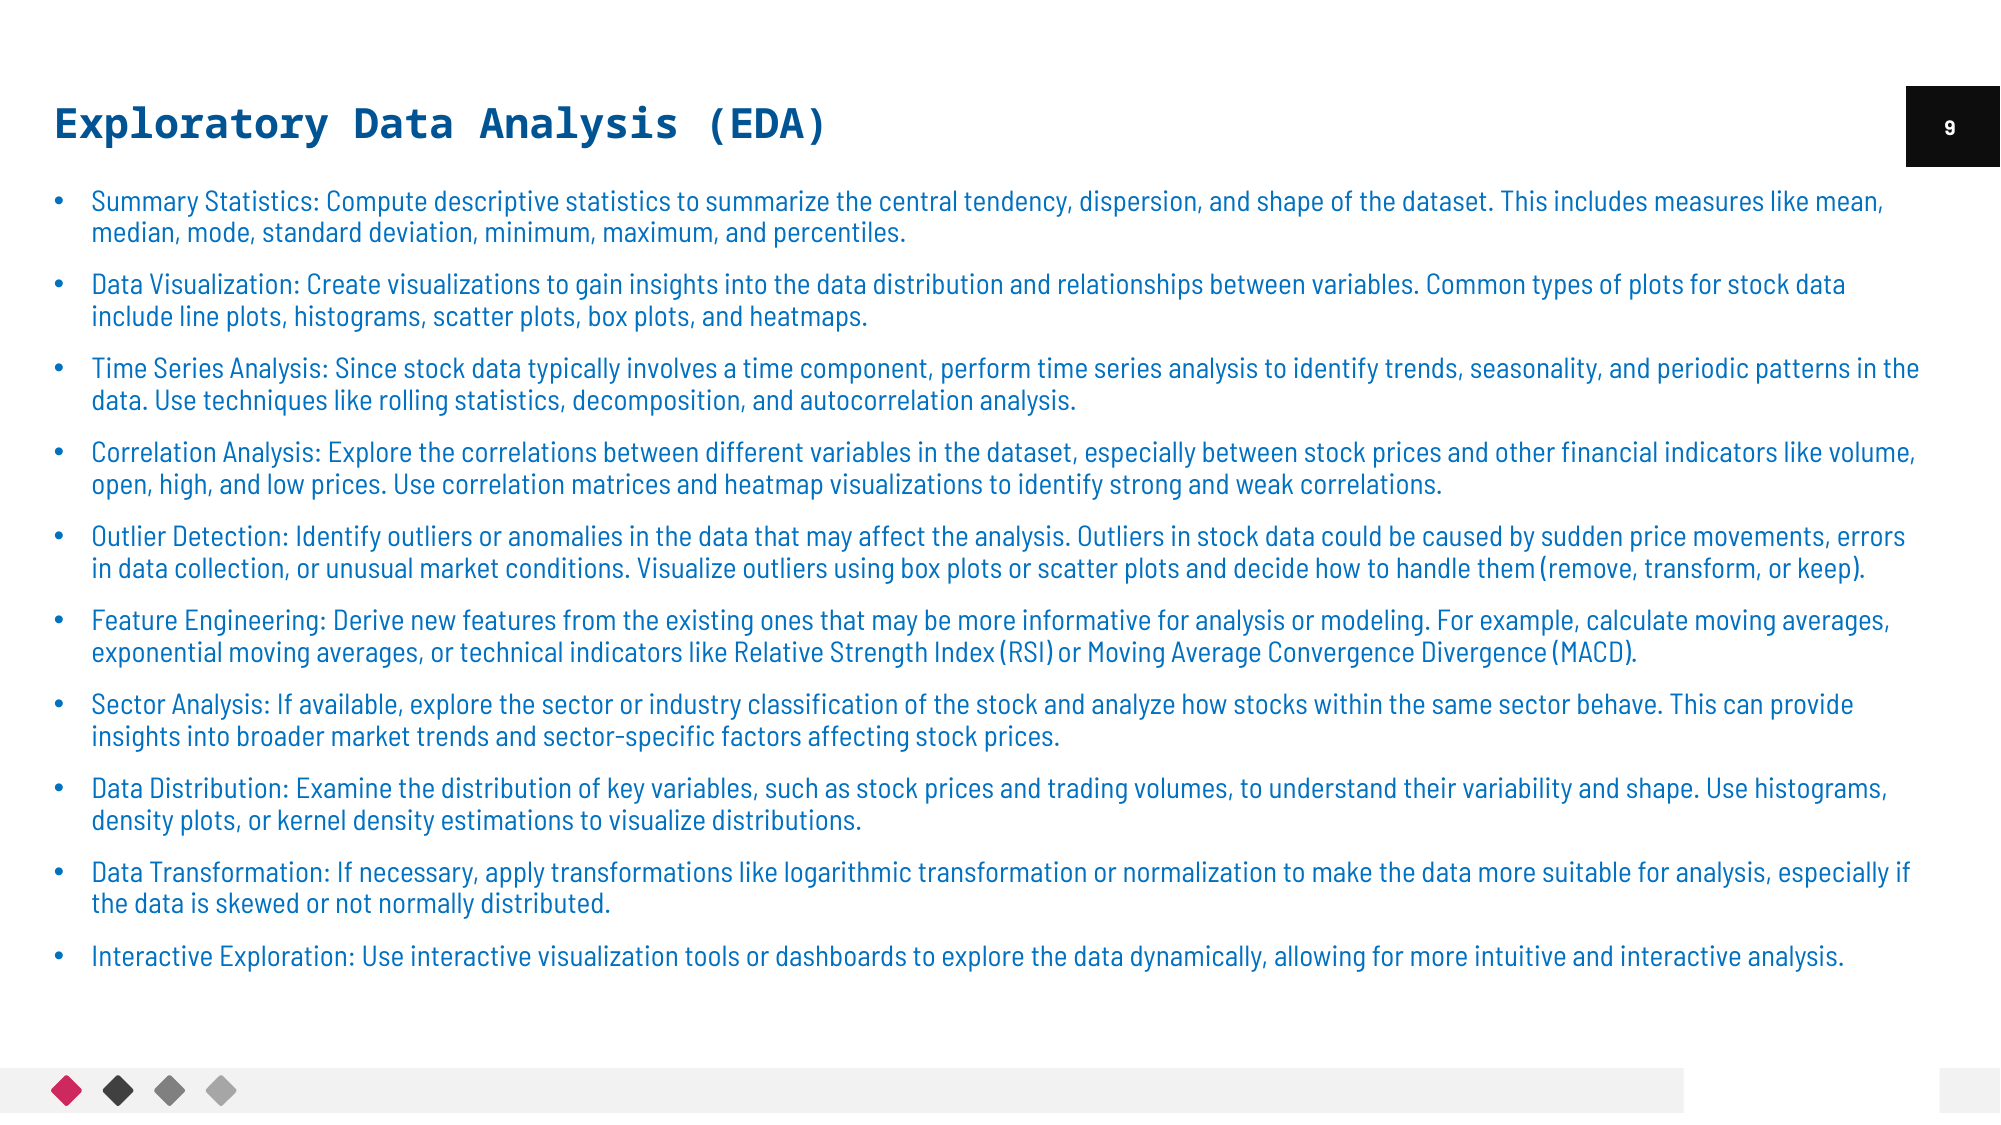

Exploratory Data Analysis (EDA)
9
Summary Statistics: Compute descriptive statistics to summarize the central tendency, dispersion, and shape of the dataset. This includes measures like mean, median, mode, standard deviation, minimum, maximum, and percentiles.
Data Visualization: Create visualizations to gain insights into the data distribution and relationships between variables. Common types of plots for stock data include line plots, histograms, scatter plots, box plots, and heatmaps.
Time Series Analysis: Since stock data typically involves a time component, perform time series analysis to identify trends, seasonality, and periodic patterns in the data. Use techniques like rolling statistics, decomposition, and autocorrelation analysis.
Correlation Analysis: Explore the correlations between different variables in the dataset, especially between stock prices and other financial indicators like volume, open, high, and low prices. Use correlation matrices and heatmap visualizations to identify strong and weak correlations.
Outlier Detection: Identify outliers or anomalies in the data that may affect the analysis. Outliers in stock data could be caused by sudden price movements, errors in data collection, or unusual market conditions. Visualize outliers using box plots or scatter plots and decide how to handle them (remove, transform, or keep).
Feature Engineering: Derive new features from the existing ones that may be more informative for analysis or modeling. For example, calculate moving averages, exponential moving averages, or technical indicators like Relative Strength Index (RSI) or Moving Average Convergence Divergence (MACD).
Sector Analysis: If available, explore the sector or industry classification of the stock and analyze how stocks within the same sector behave. This can provide insights into broader market trends and sector-specific factors affecting stock prices.
Data Distribution: Examine the distribution of key variables, such as stock prices and trading volumes, to understand their variability and shape. Use histograms, density plots, or kernel density estimations to visualize distributions.
Data Transformation: If necessary, apply transformations like logarithmic transformation or normalization to make the data more suitable for analysis, especially if the data is skewed or not normally distributed.
Interactive Exploration: Use interactive visualization tools or dashboards to explore the data dynamically, allowing for more intuitive and interactive analysis.
9